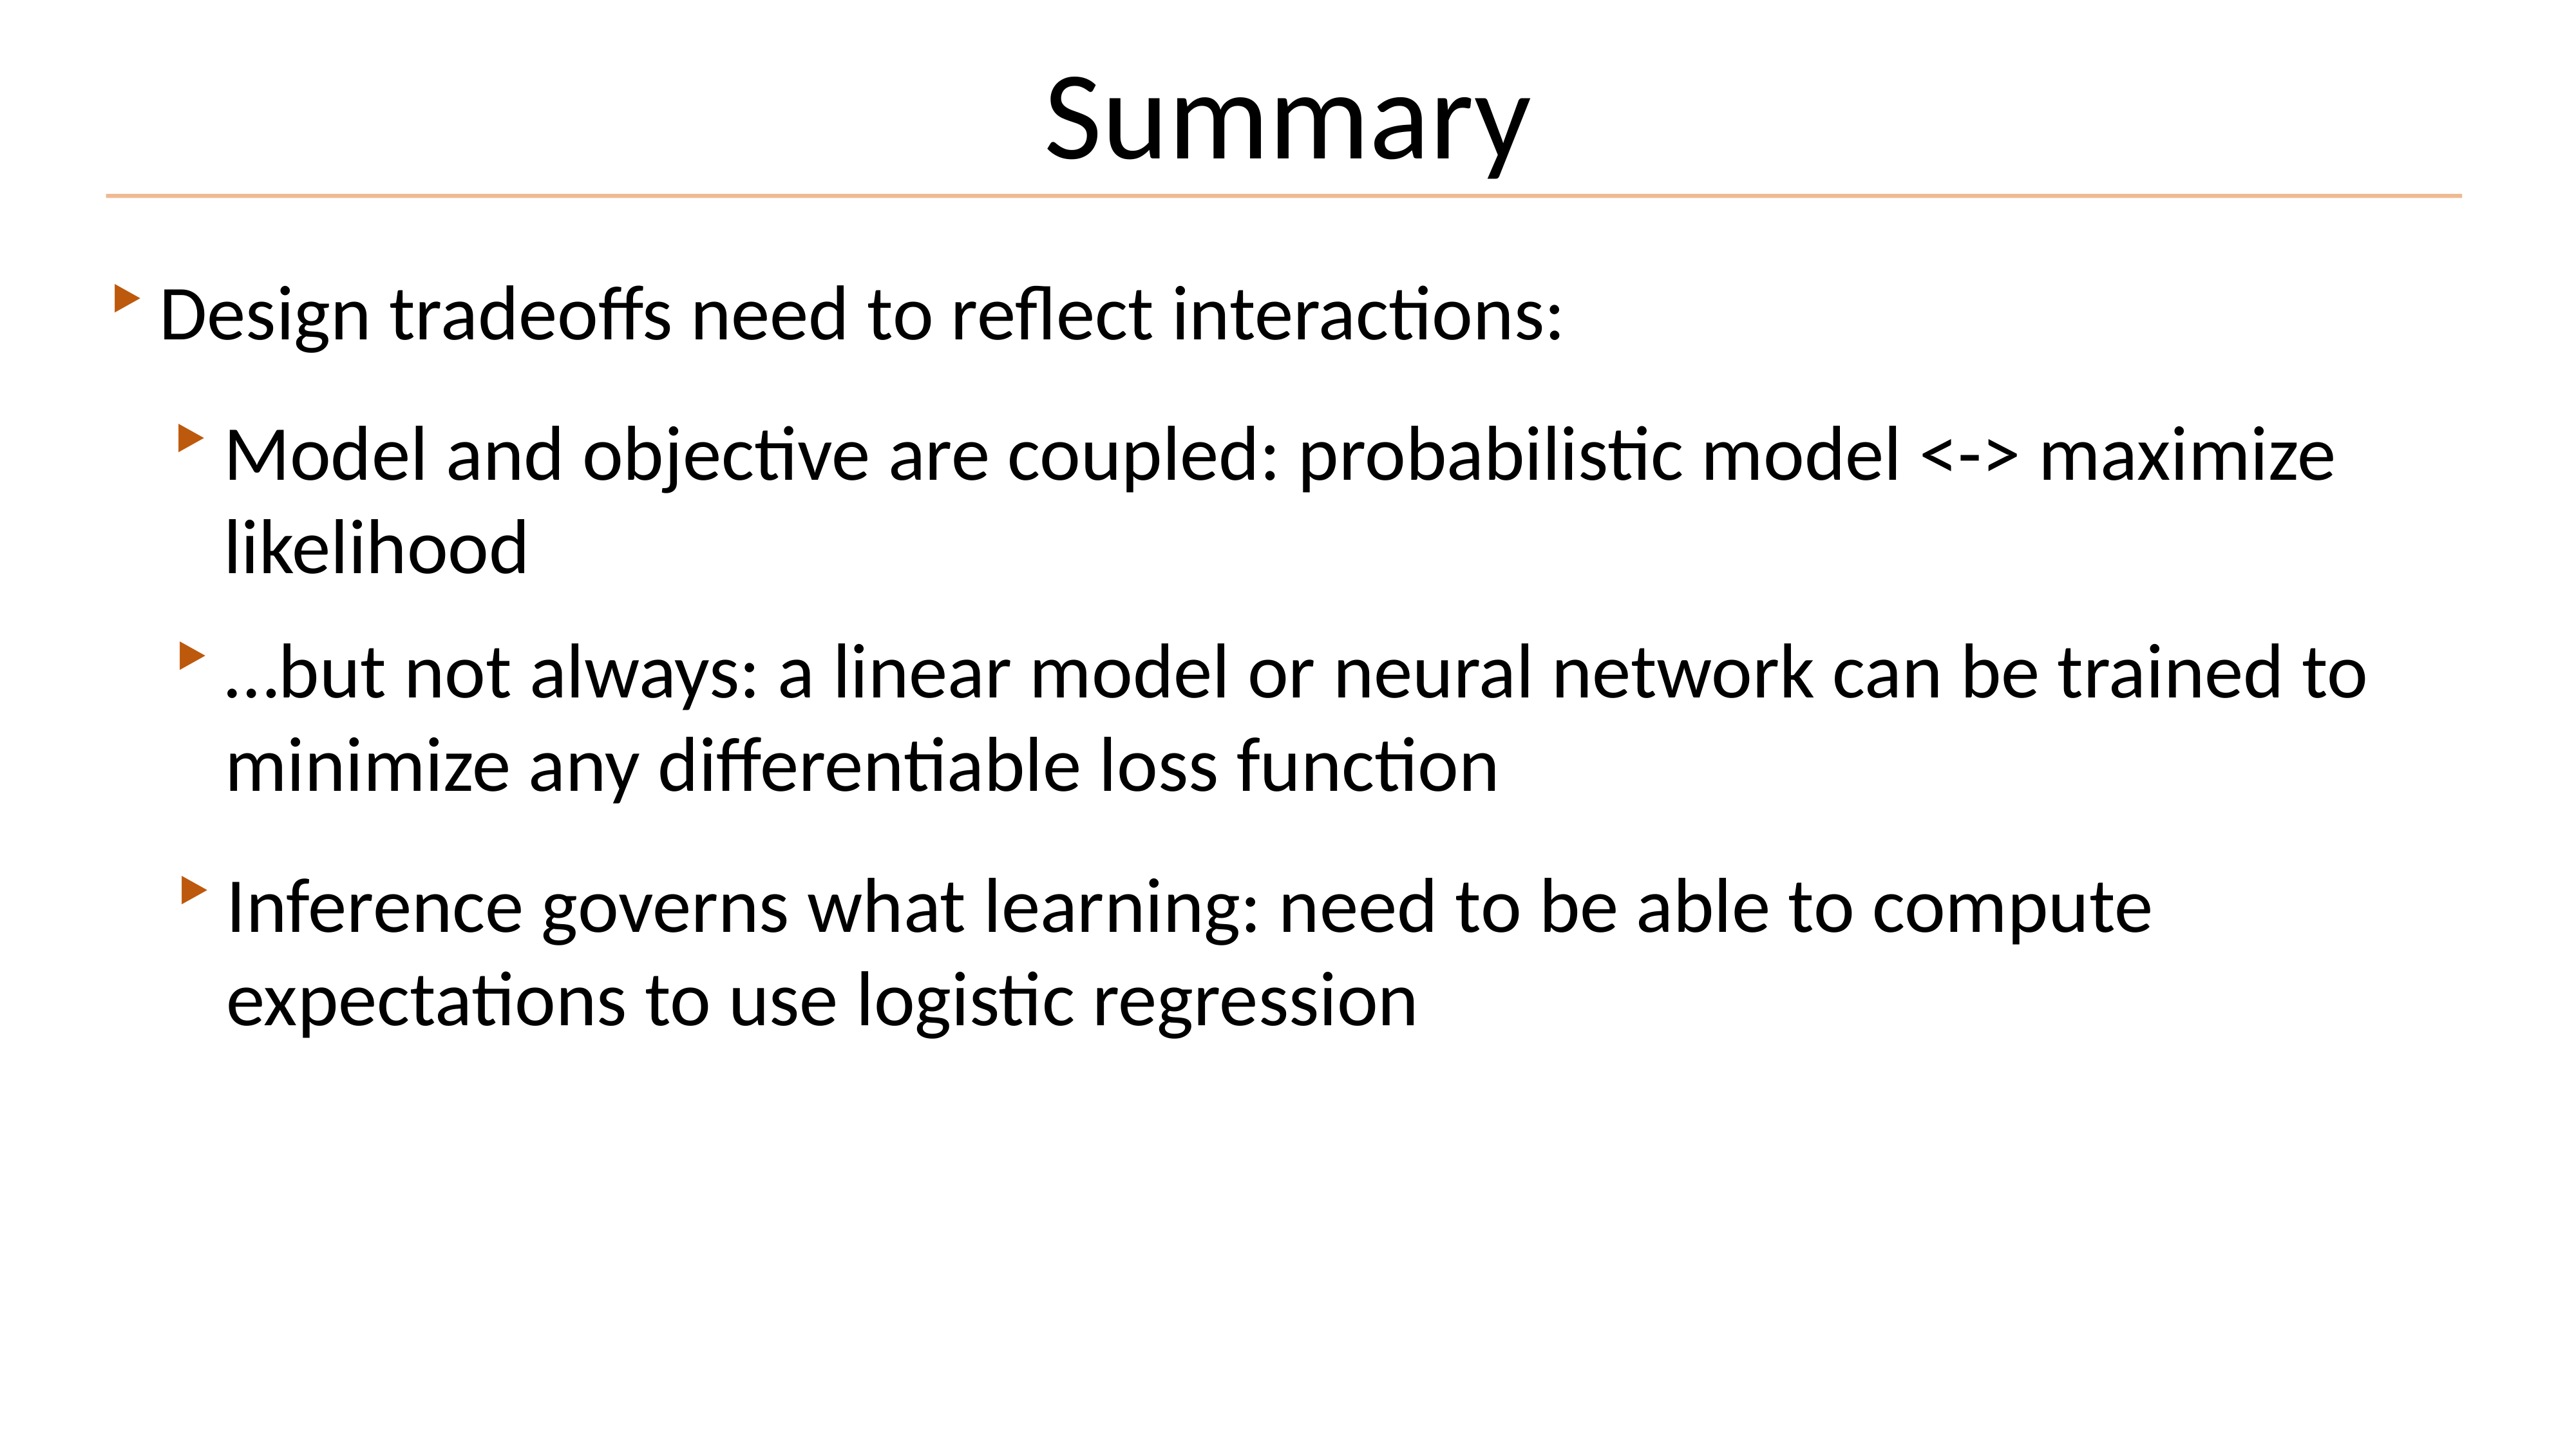

# Summary
Design tradeoffs need to reflect interactions:
Model and objective are coupled: probabilistic model <-> maximize likelihood
…but not always: a linear model or neural network can be trained to minimize any differentiable loss function
Inference governs what learning: need to be able to compute expectations to use logistic regression